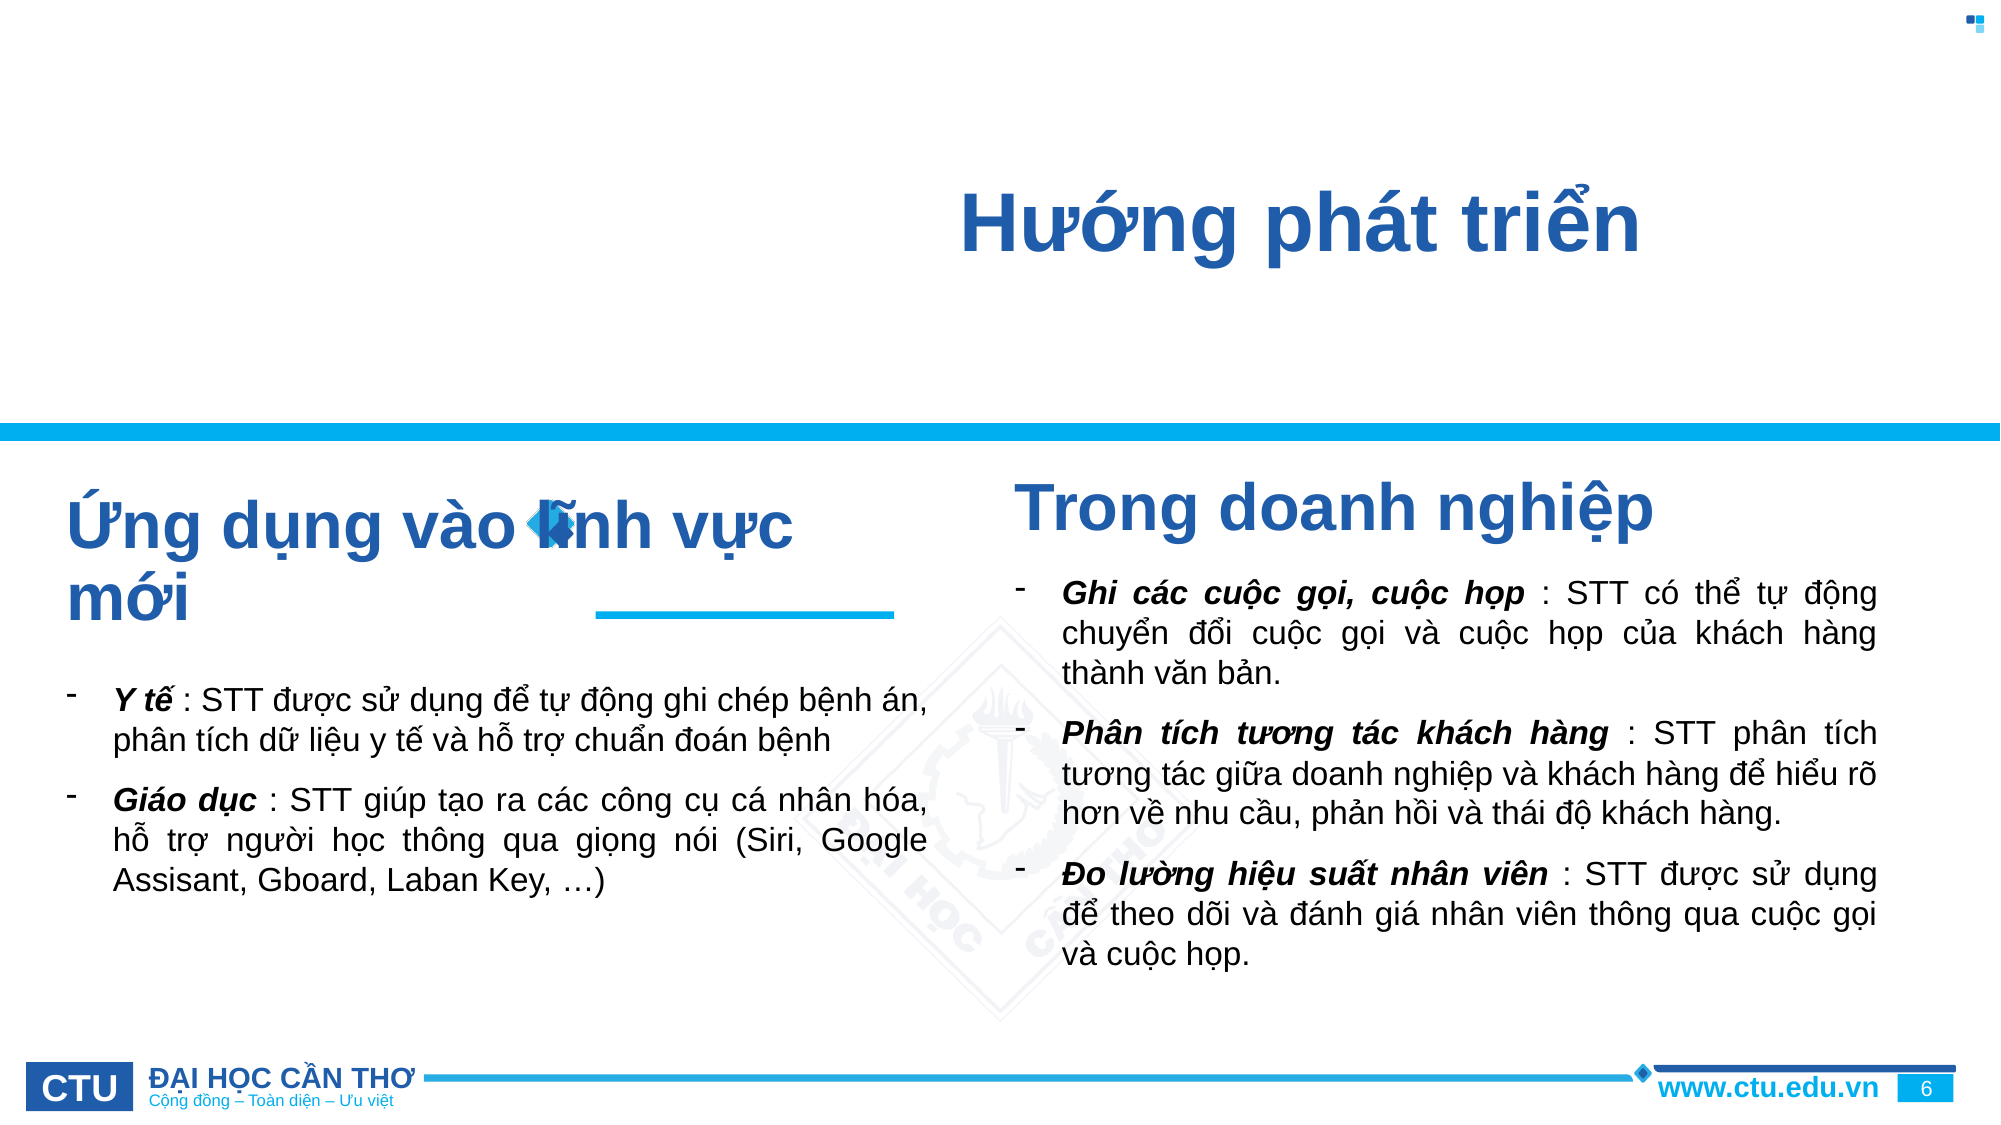

Hướng phát triển
Trong doanh nghiệp
# Ứng dụng vào lĩnh vực mới
Ghi các cuộc gọi, cuộc họp : STT có thể tự động chuyển đổi cuộc gọi và cuộc họp của khách hàng thành văn bản.
Phân tích tương tác khách hàng : STT phân tích tương tác giữa doanh nghiệp và khách hàng để hiểu rõ hơn về nhu cầu, phản hồi và thái độ khách hàng.
Đo lường hiệu suất nhân viên : STT được sử dụng để theo dõi và đánh giá nhân viên thông qua cuộc gọi và cuộc họp.
Y tế : STT được sử dụng để tự động ghi chép bệnh án, phân tích dữ liệu y tế và hỗ trợ chuẩn đoán bệnh
Giáo dục : STT giúp tạo ra các công cụ cá nhân hóa, hỗ trợ người học thông qua giọng nói (Siri, Google Assisant, Gboard, Laban Key, …)